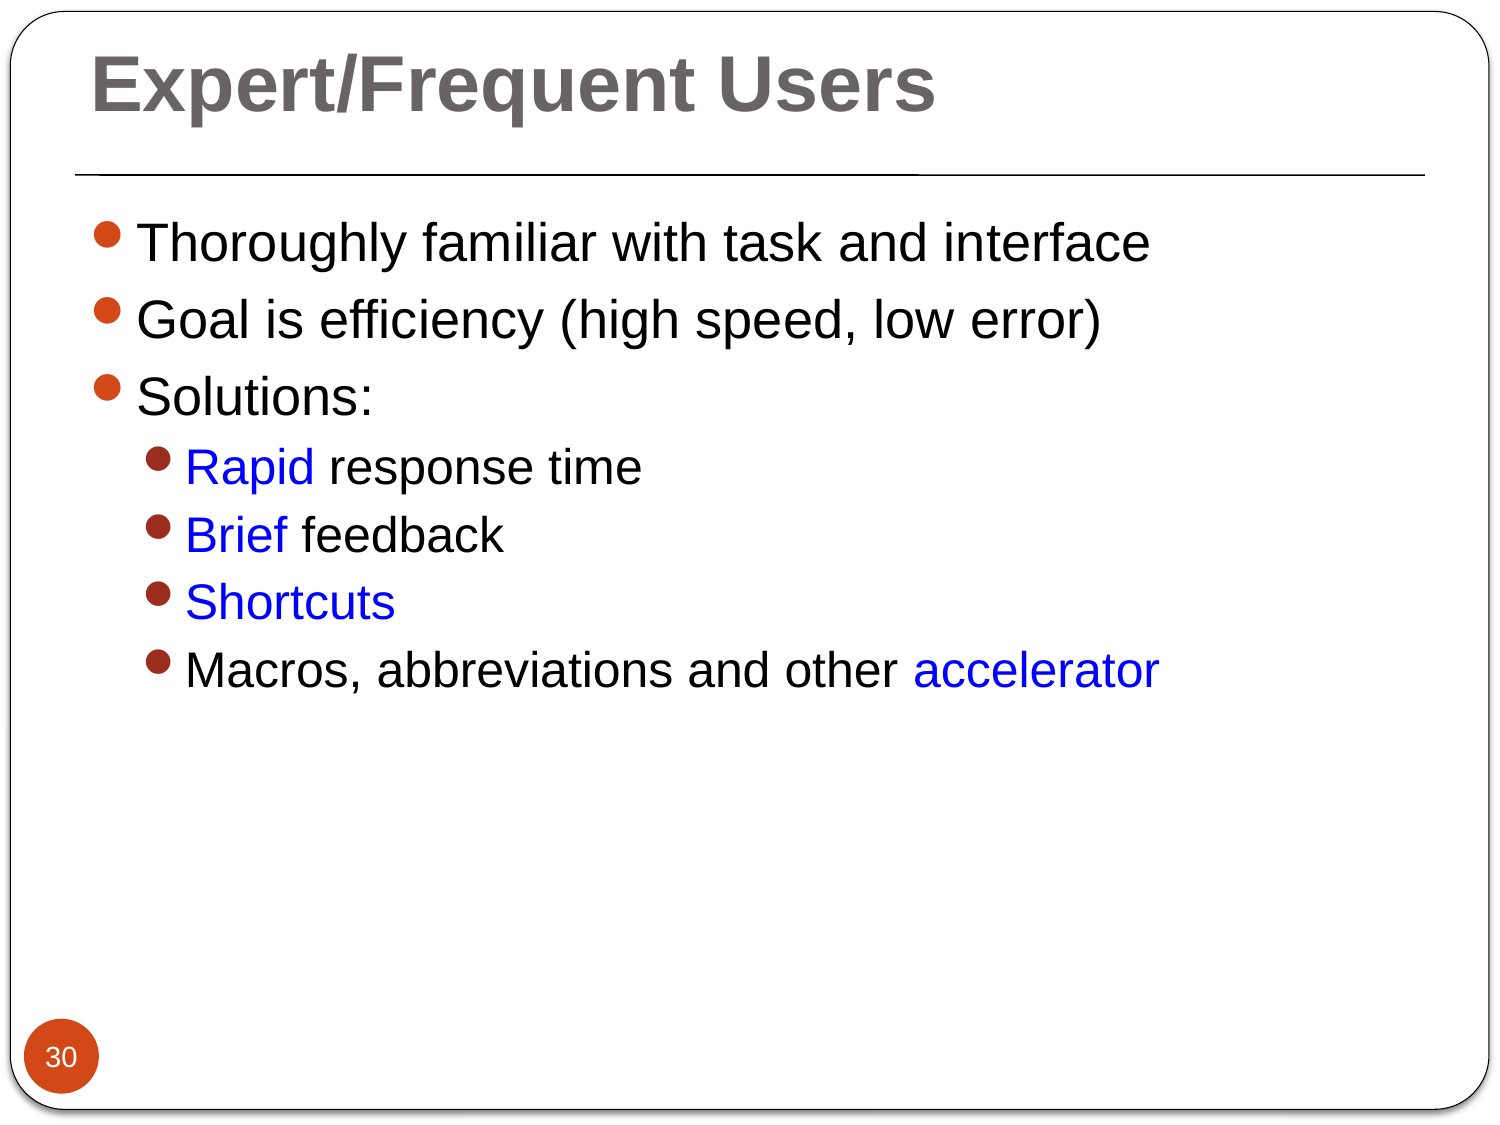

# Expert/Frequent Users
Thoroughly familiar with task and interface
Goal is efficiency (high speed, low error)
Solutions:
Rapid response time
Brief feedback
Shortcuts
Macros, abbreviations and other accelerator
30